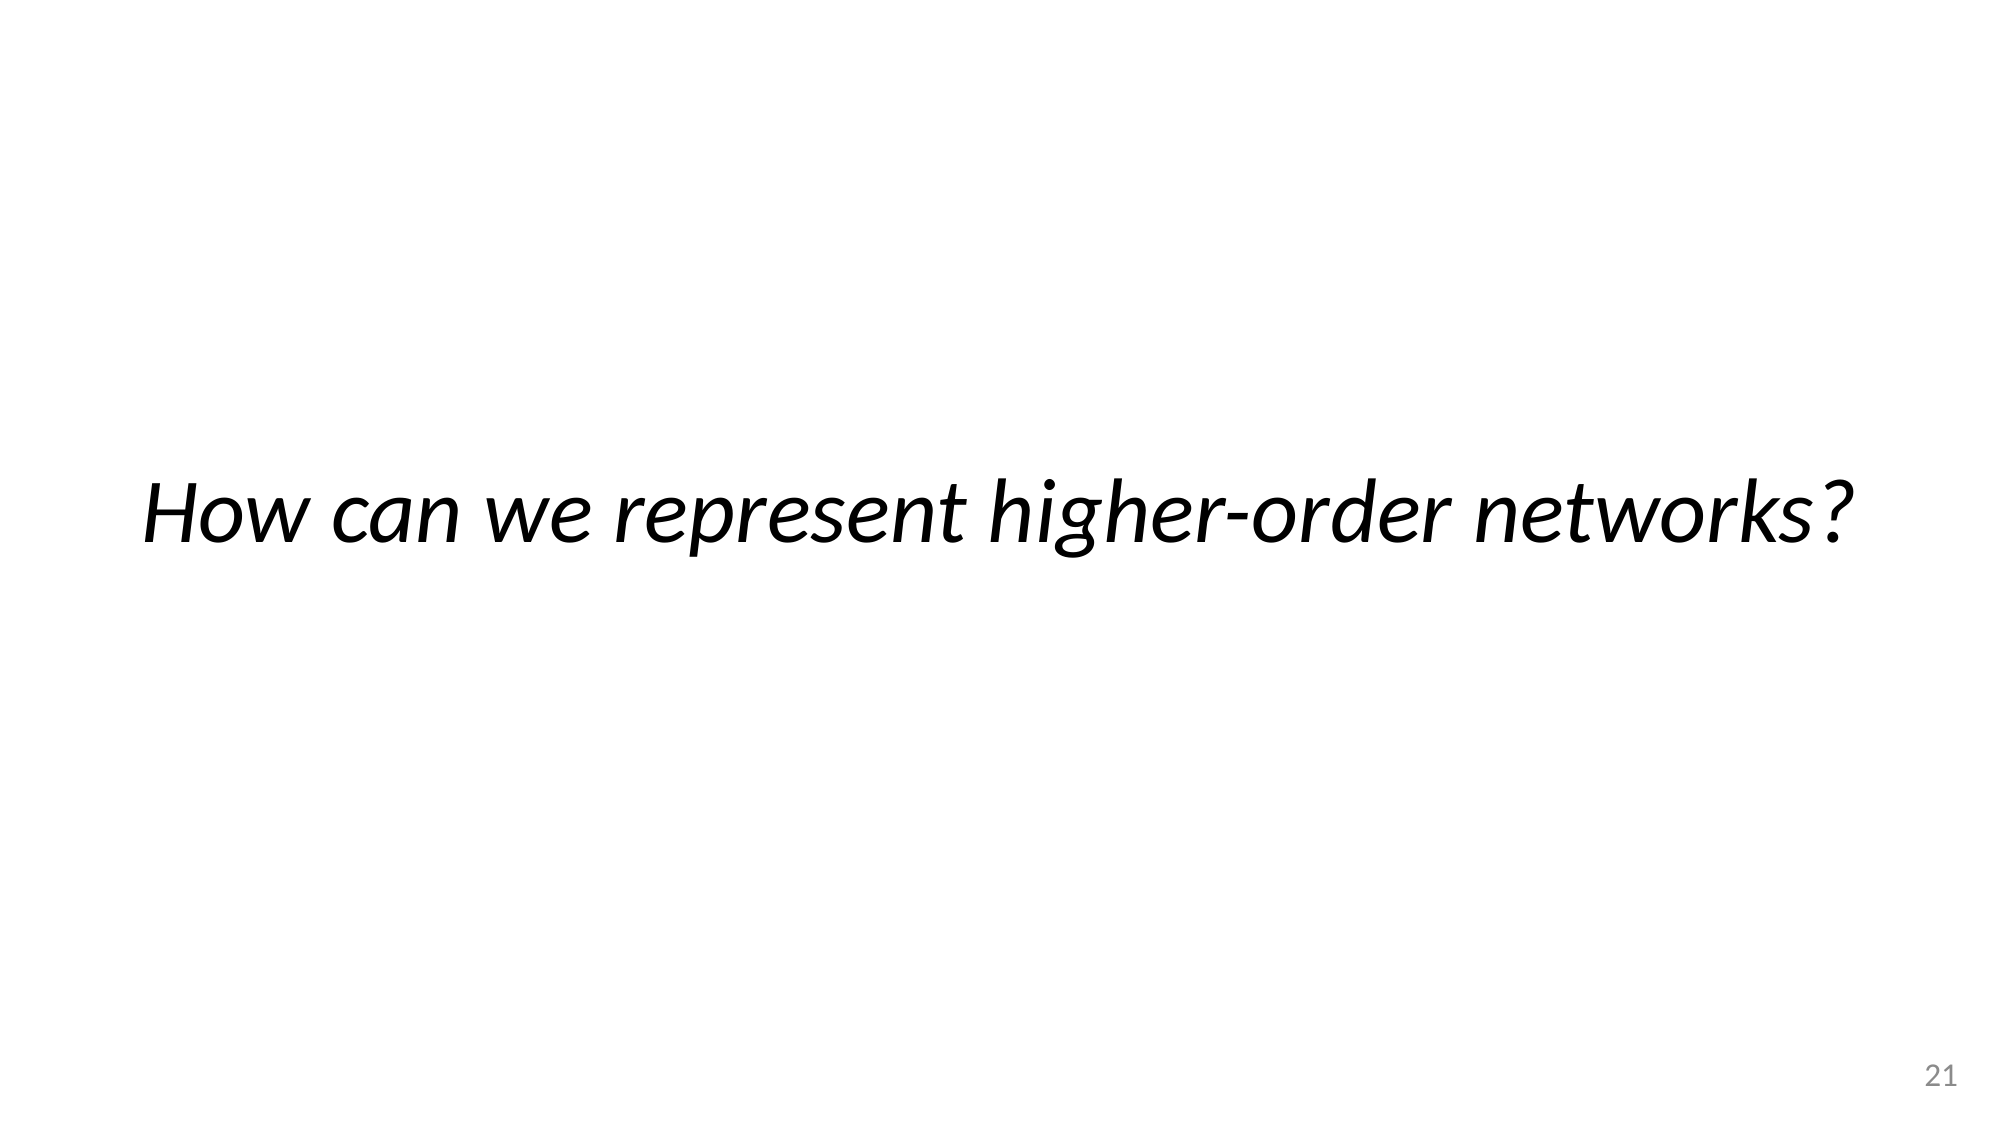

How can we represent higher-order networks?
21